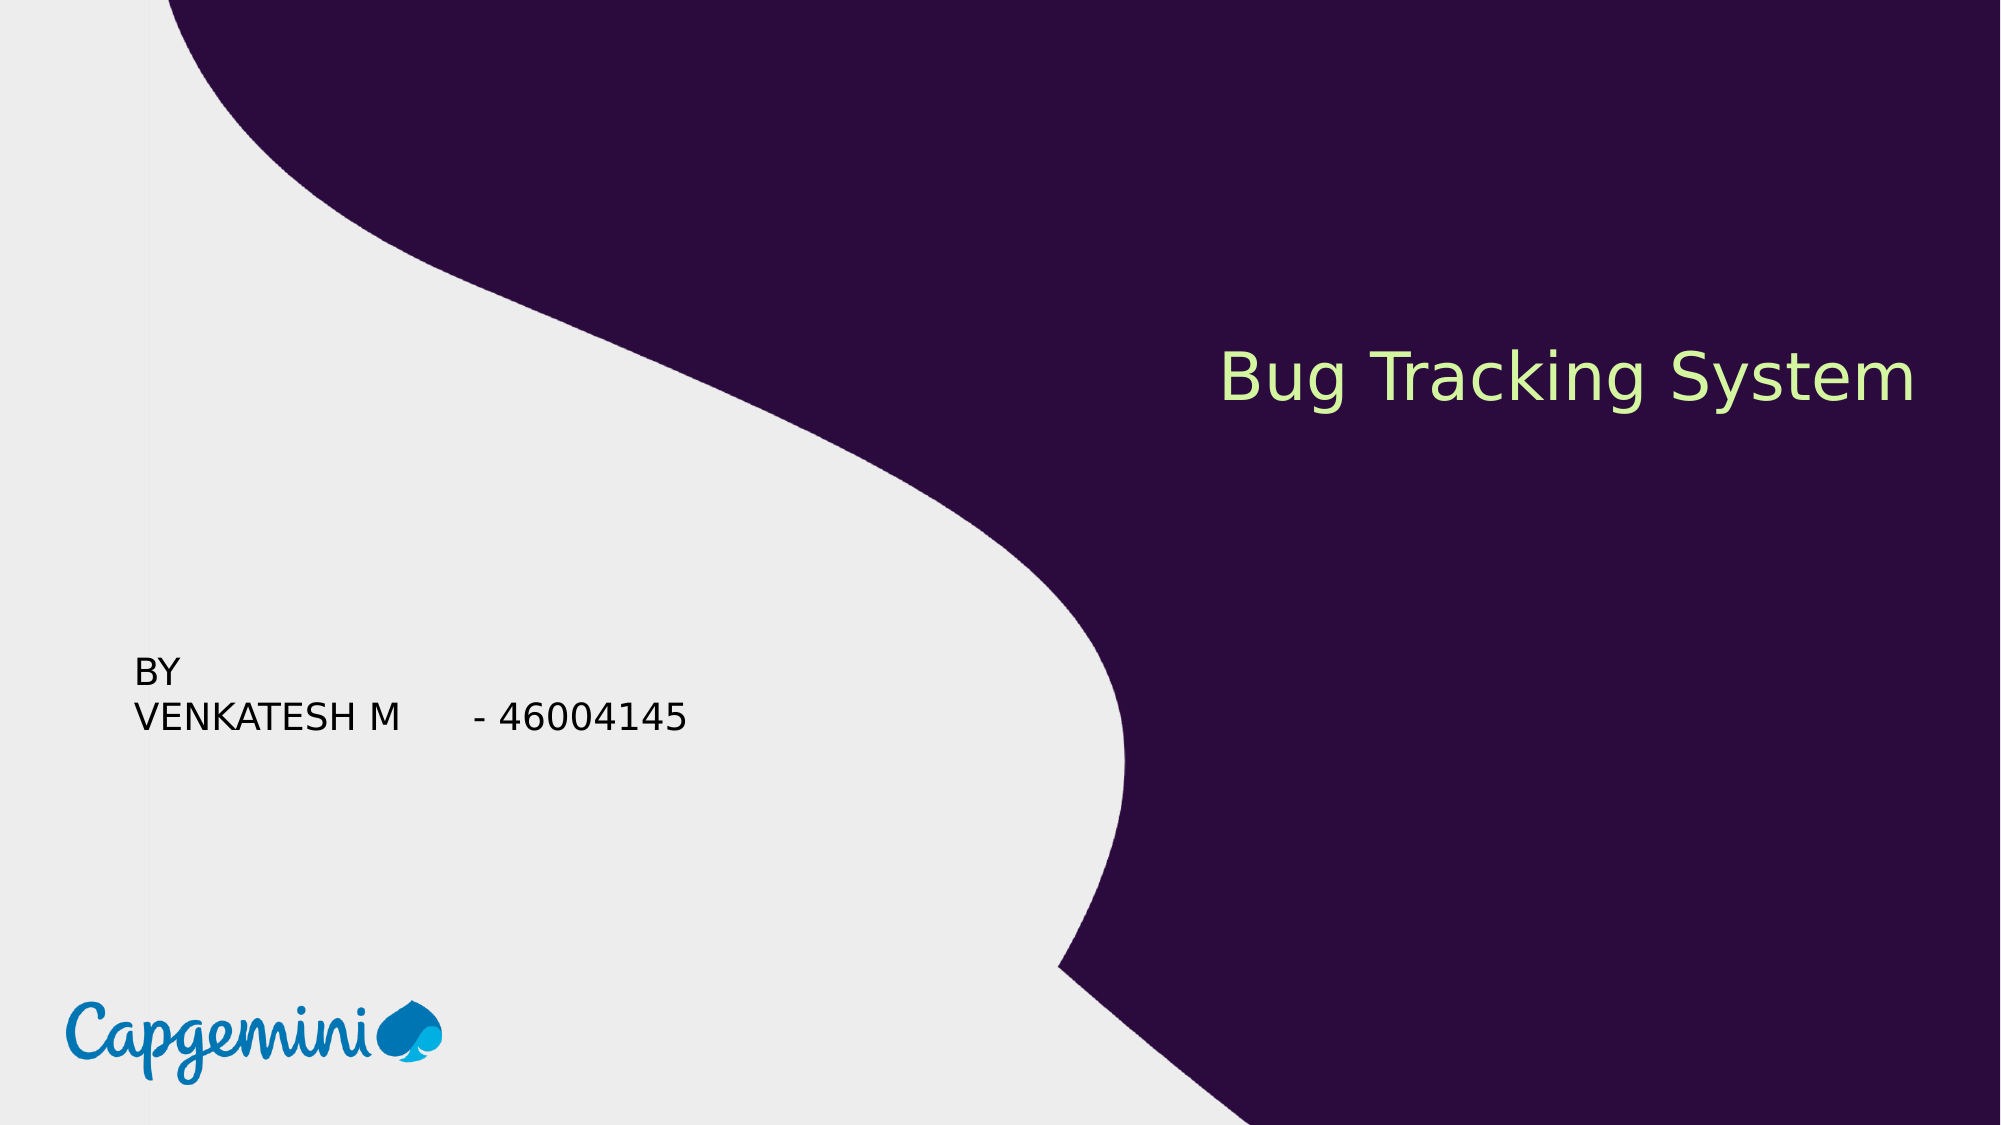

Bug Tracking System
BY
VENKATESH M      - 46004145